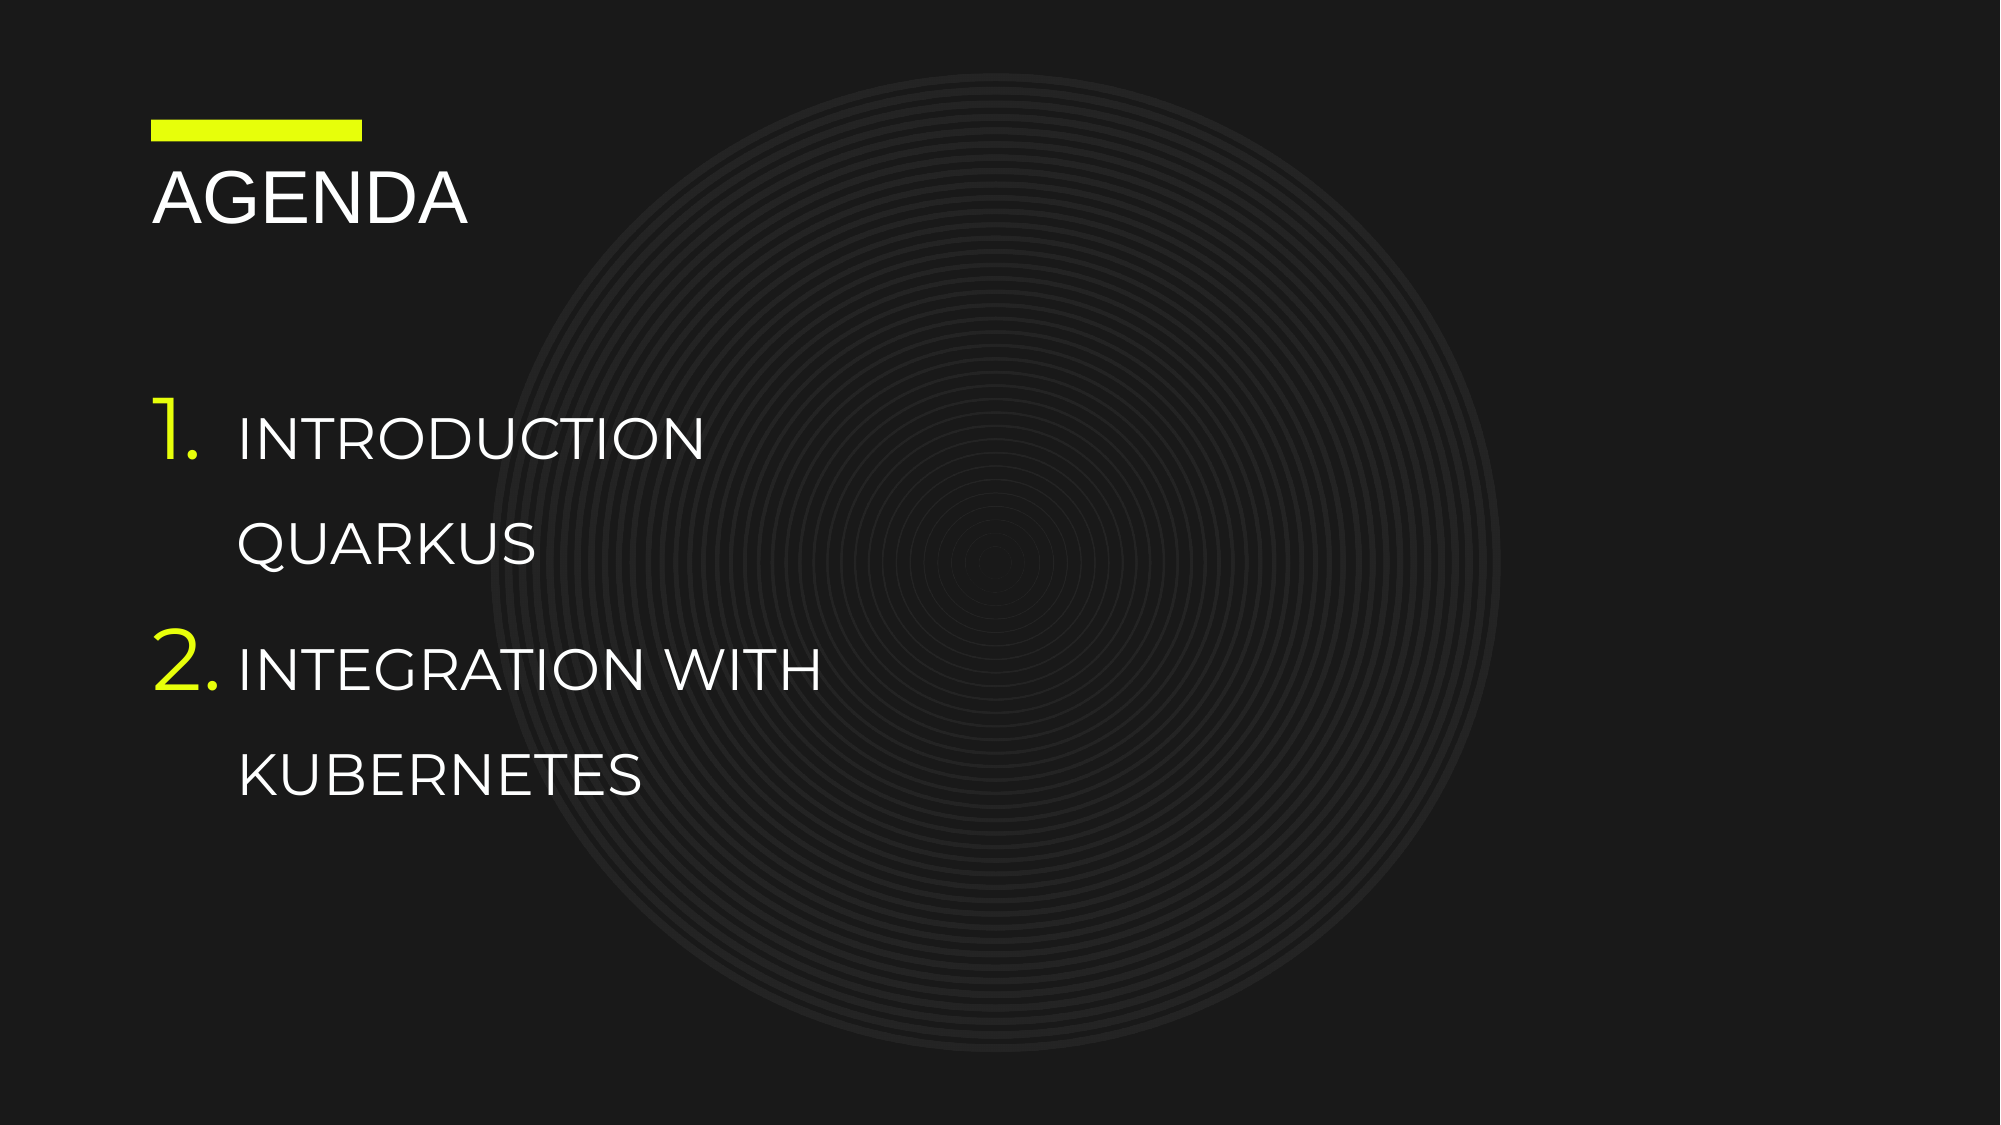

# AGENDA
INTRODUCTION QUARKUS
INTEGRATION WITH KUBERNETES